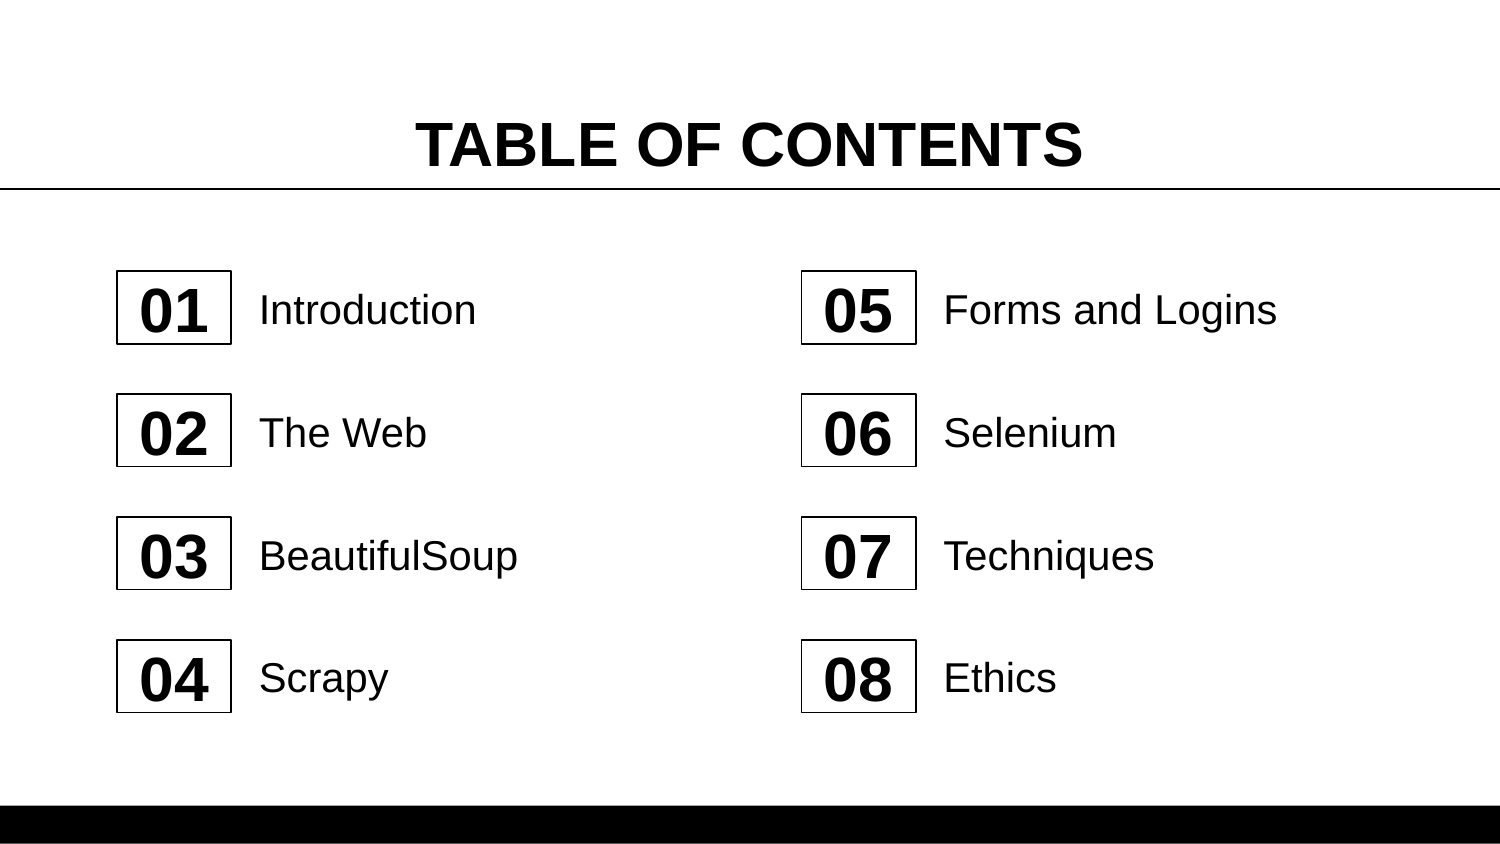

TABLE OF CONTENTS
01
Introduction
05
Forms and Logins
06
# 02
Selenium
The Web
07
03
Techniques
BeautifulSoup
04
08
Scrapy
Ethics